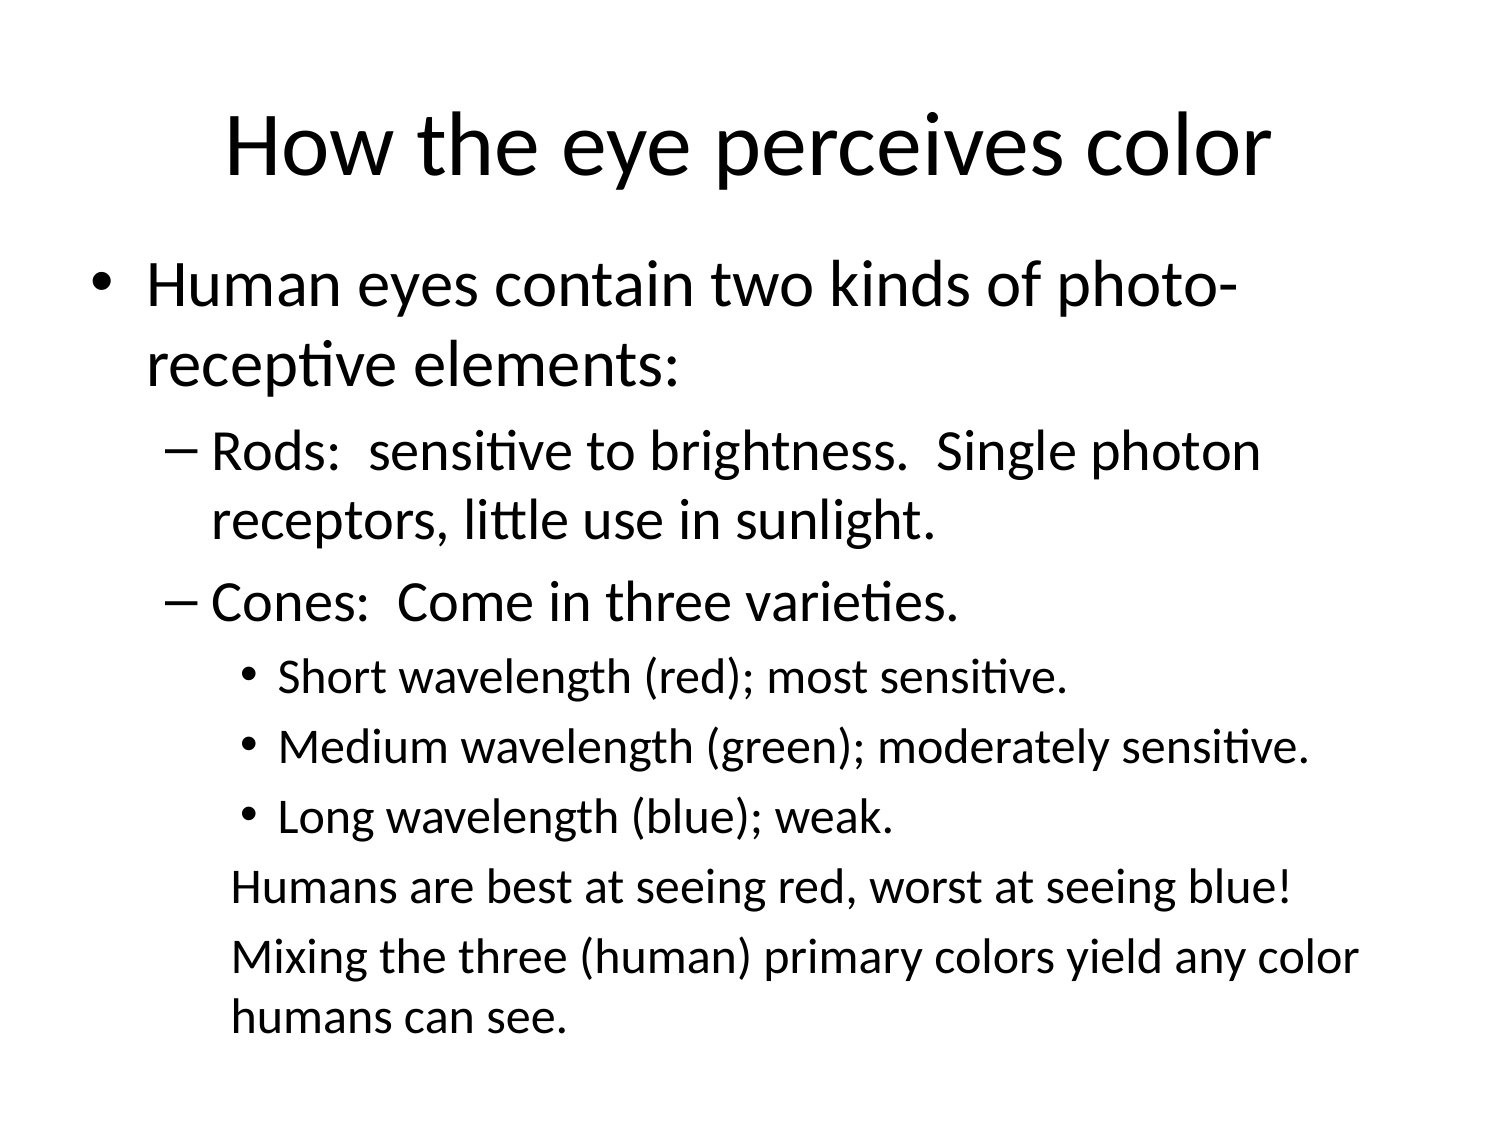

# How the eye perceives color
Human eyes contain two kinds of photo-receptive elements:
Rods:  sensitive to brightness.  Single photon receptors, little use in sunlight.
Cones:  Come in three varieties.
Short wavelength (red); most sensitive.
Medium wavelength (green); moderately sensitive.
Long wavelength (blue); weak.
Humans are best at seeing red, worst at seeing blue!
Mixing the three (human) primary colors yield any color humans can see.